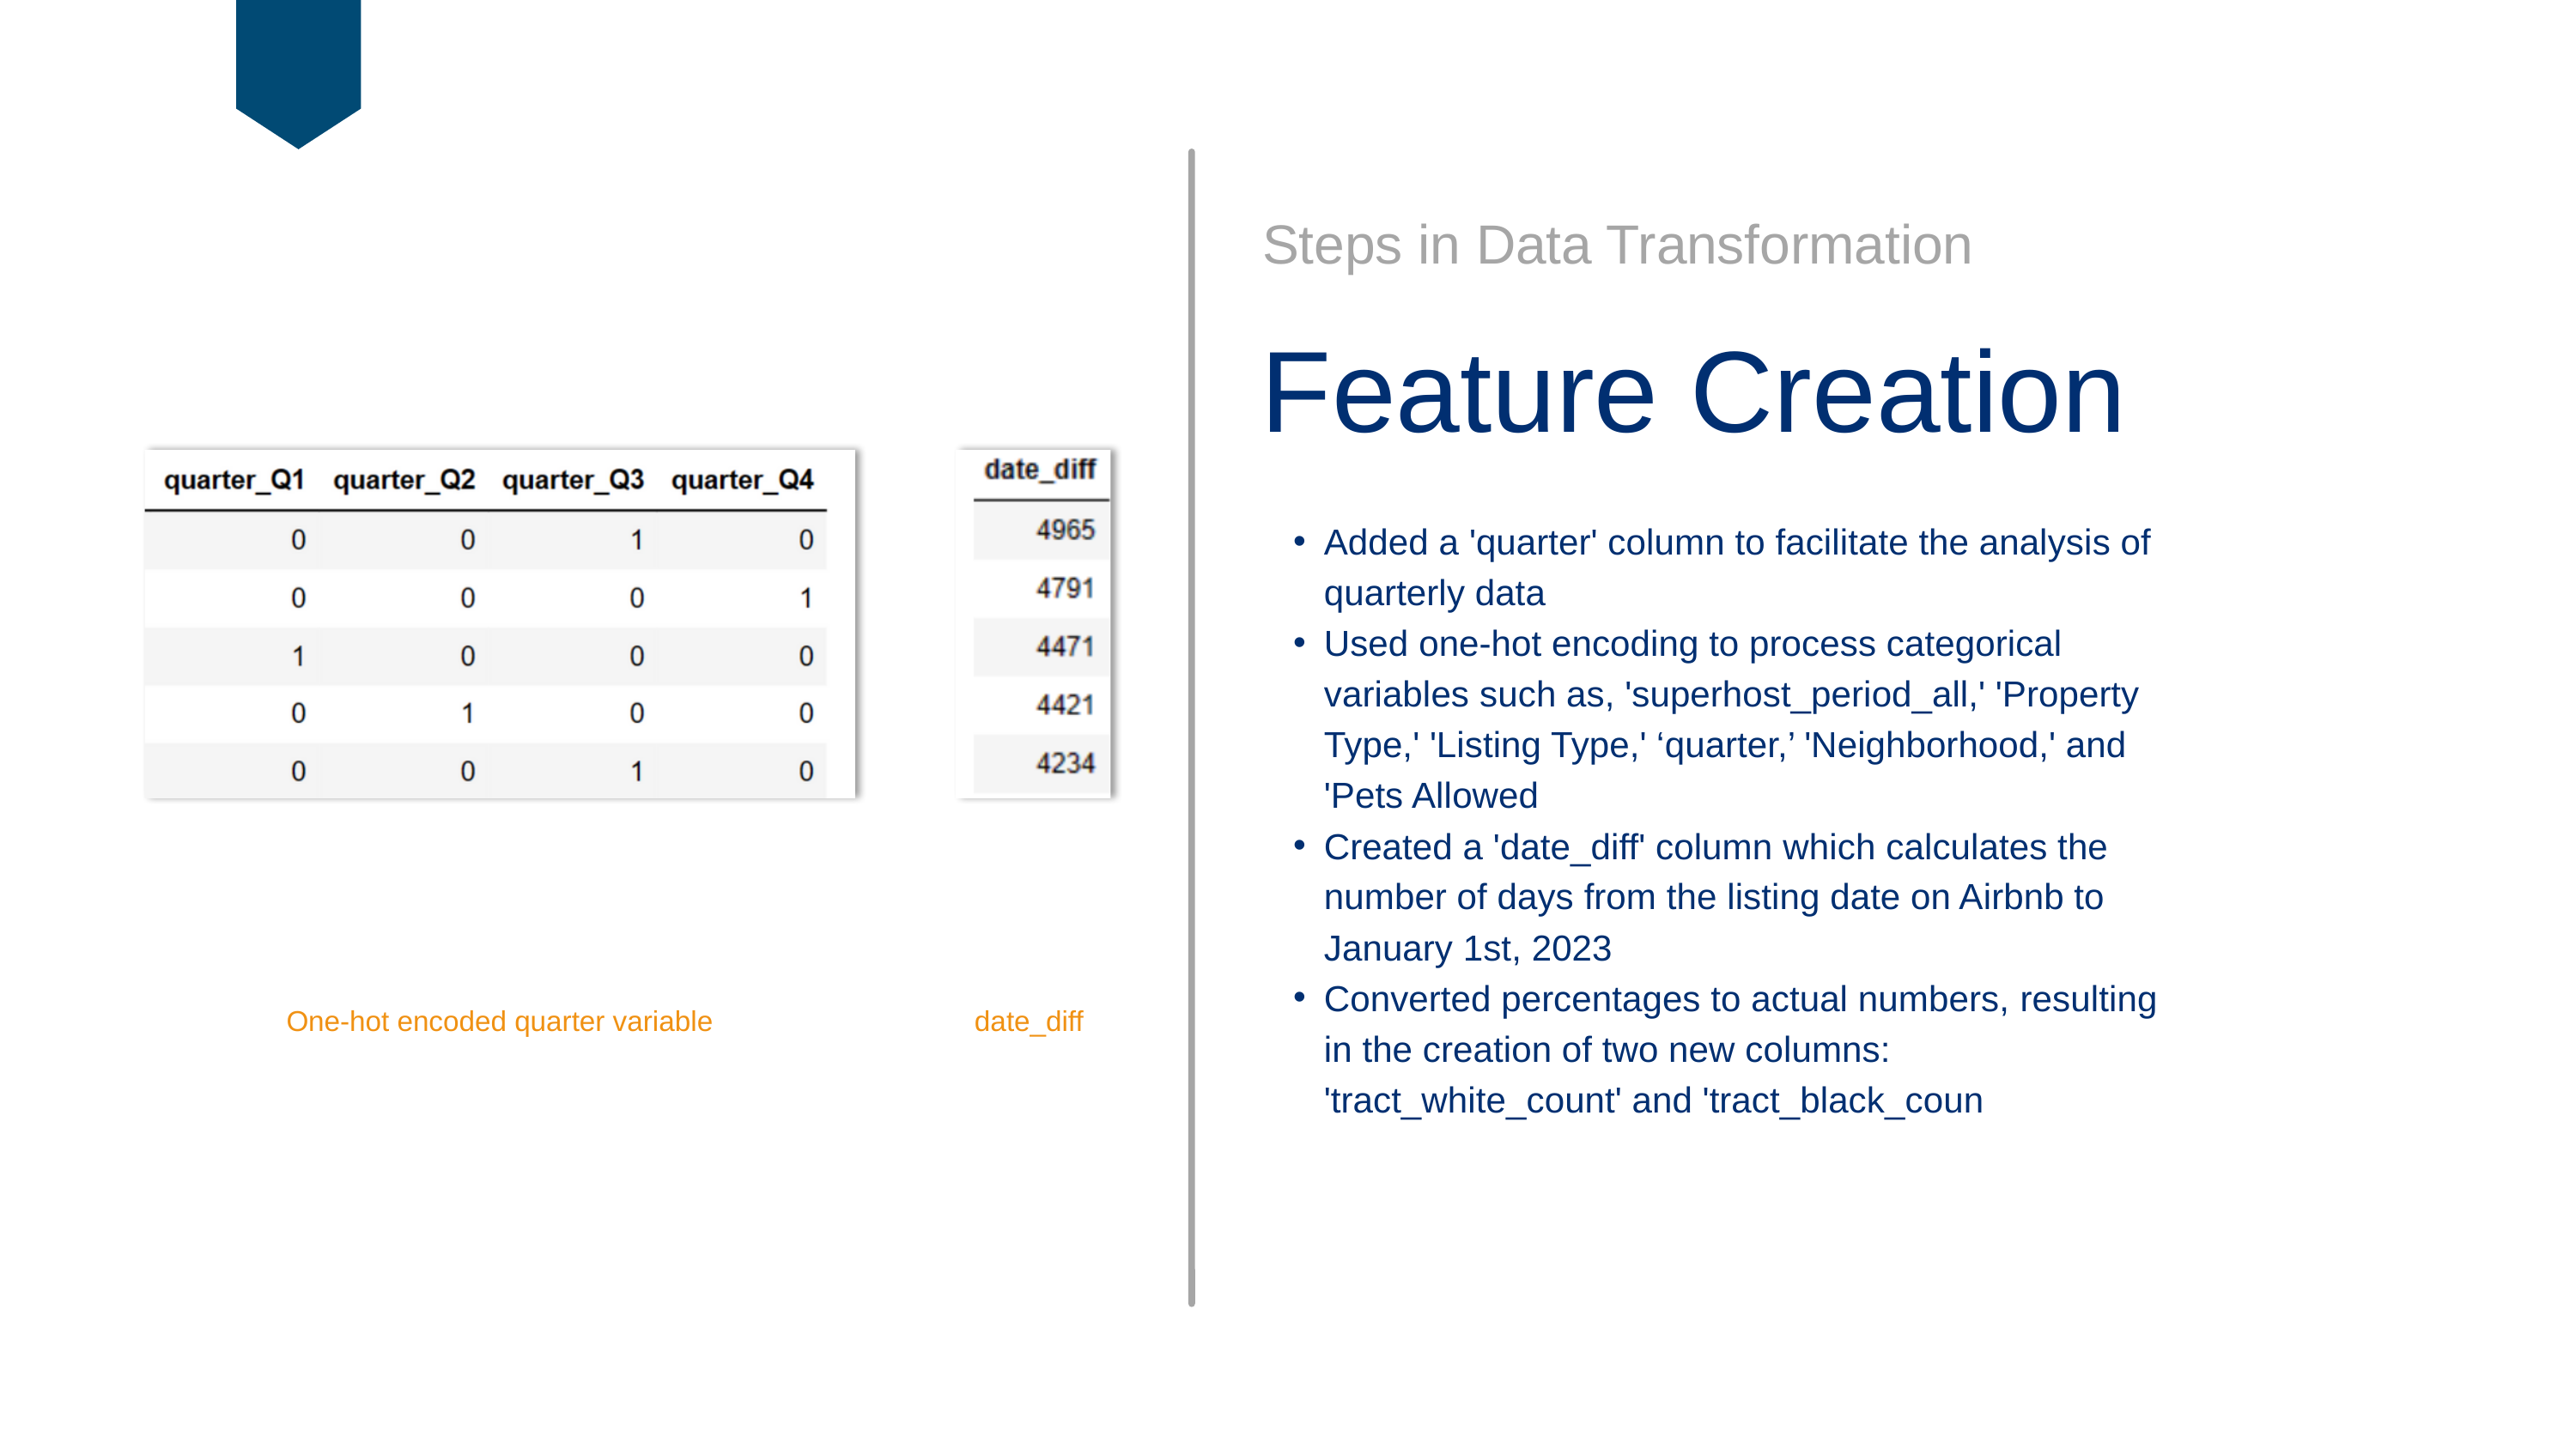

Steps in Data Transformation
Feature Creation

Added a 'quarter' column to facilitate the analysis of quarterly data
Used one-hot encoding to process categorical variables such as, 'superhost_period_all,' 'Property Type,' 'Listing Type,' ‘quarter,’ 'Neighborhood,' and 'Pets Allowed
Created a 'date_diff' column which calculates the number of days from the listing date on Airbnb to January 1st, 2023
Converted percentages to actual numbers, resulting in the creation of two new columns: 'tract_white_count' and 'tract_black_coun
One-hot encoded quarter variable
date_diff